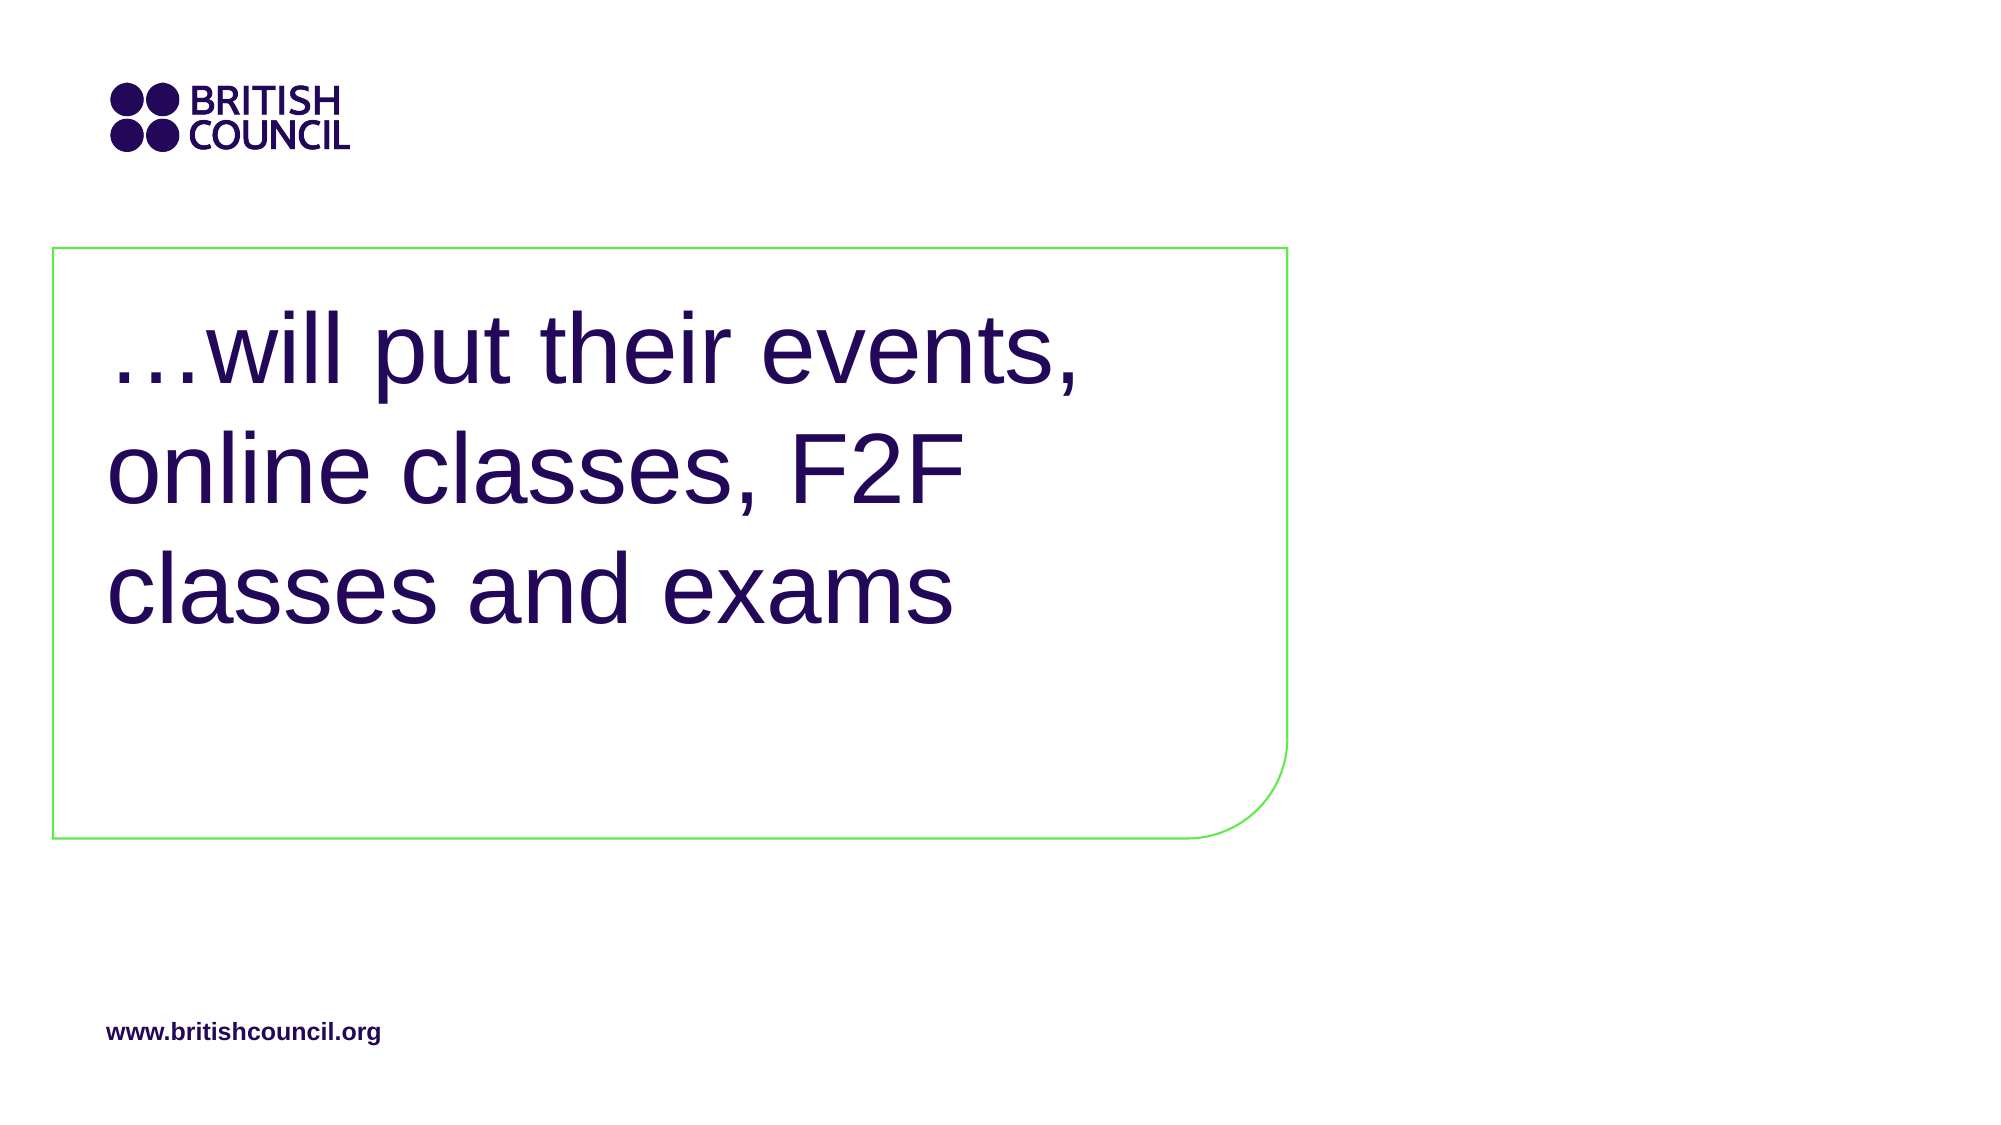

# …will put their events, online classes, F2F classes and exams
www.britishcouncil.org